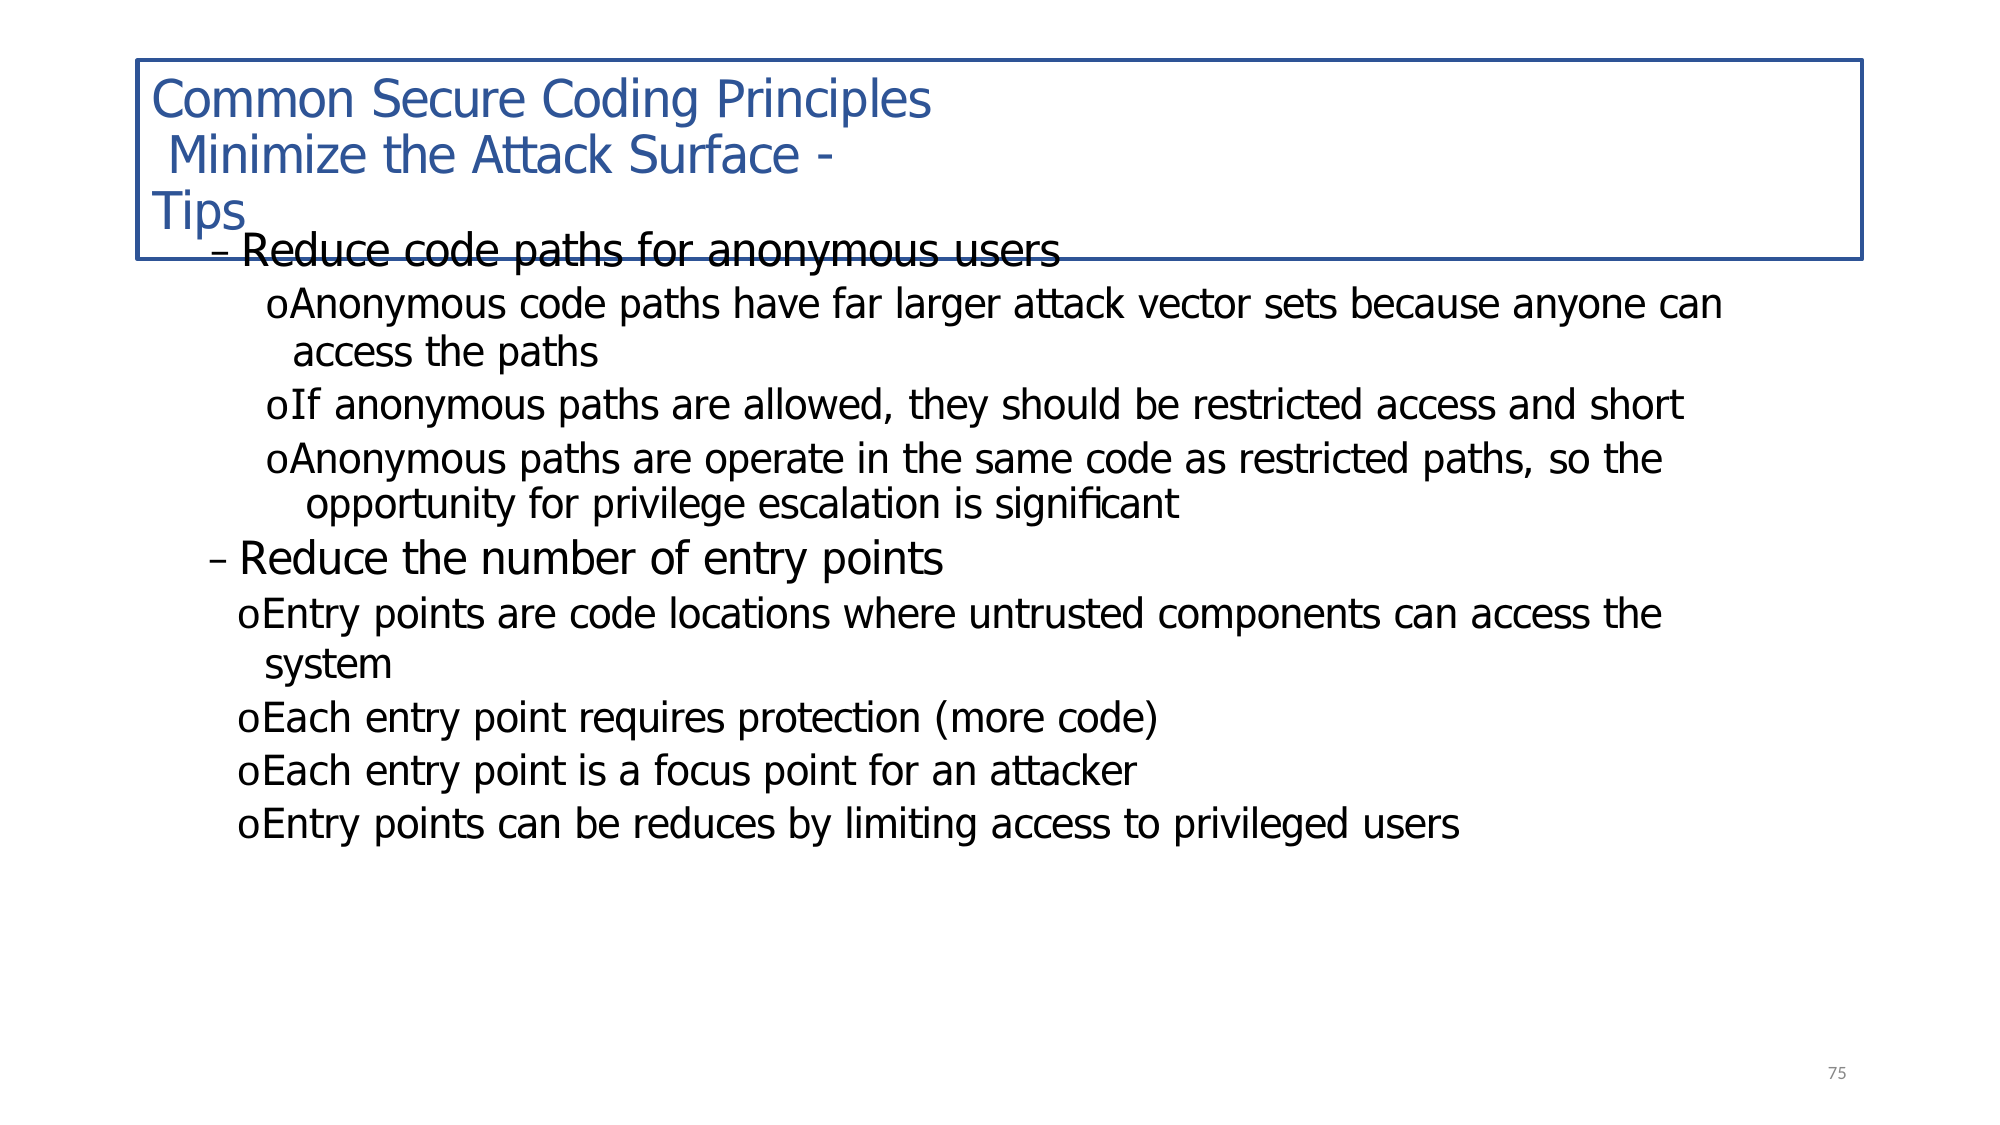

# Common Secure Coding Principles  Minimize the Attack Surface - Tips
– Reduce code paths for anonymous users
oAnonymous code paths have far larger attack vector sets because anyone can
access the paths
oIf anonymous paths are allowed, they should be restricted access and short
oAnonymous paths are operate in the same code as restricted paths, so the  opportunity for privilege escalation is significant
– Reduce the number of entry points
oEntry points are code locations where untrusted components can access the system
oEach entry point requires protection (more code)
oEach entry point is a focus point for an attacker
oEntry points can be reduces by limiting access to privileged users
75